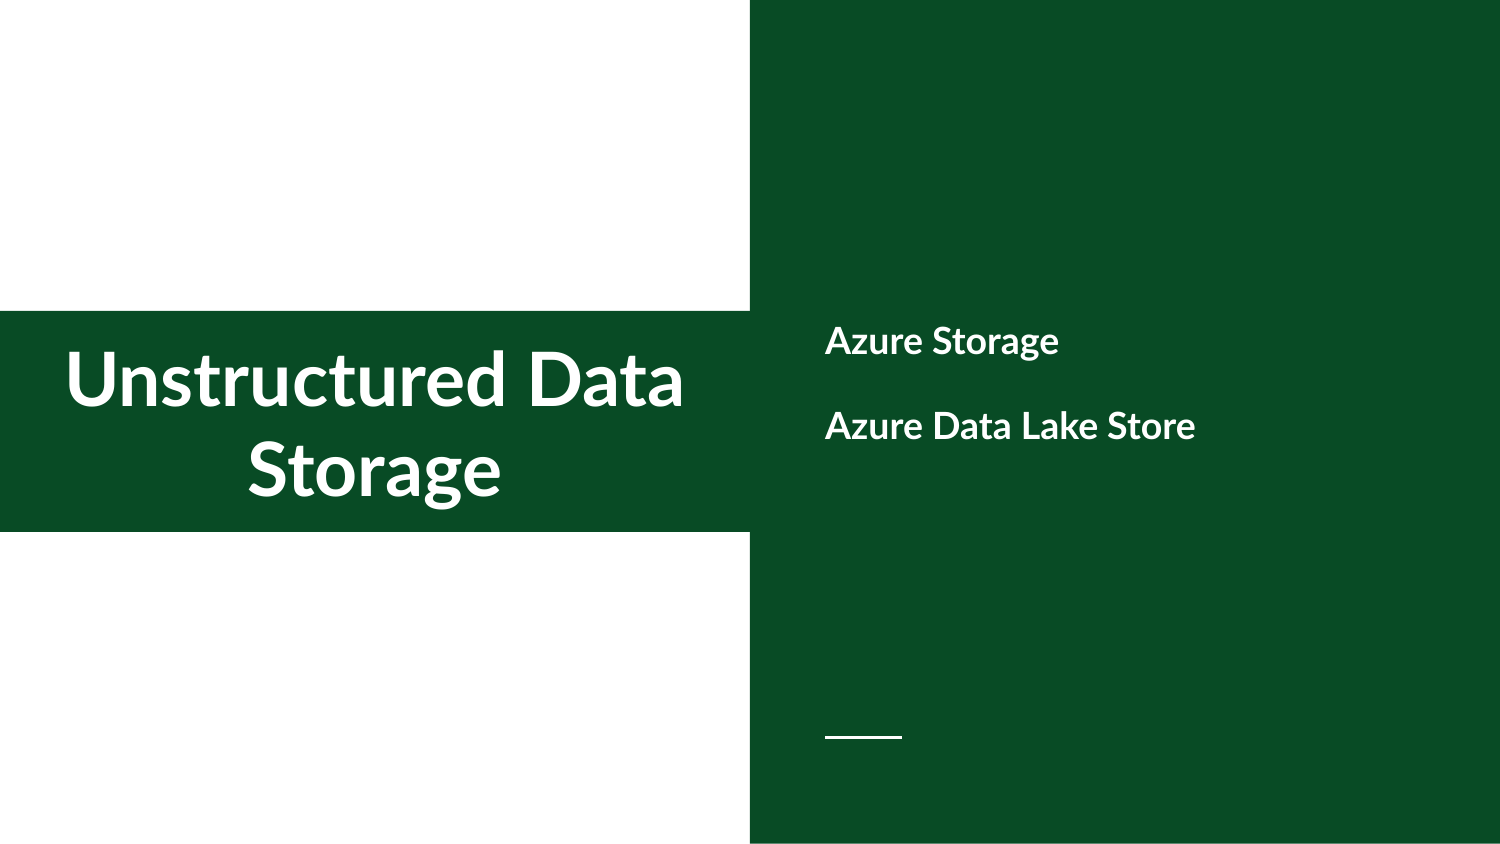

Azure Storage
Azure Data Lake Store
Unstructured Data Storage